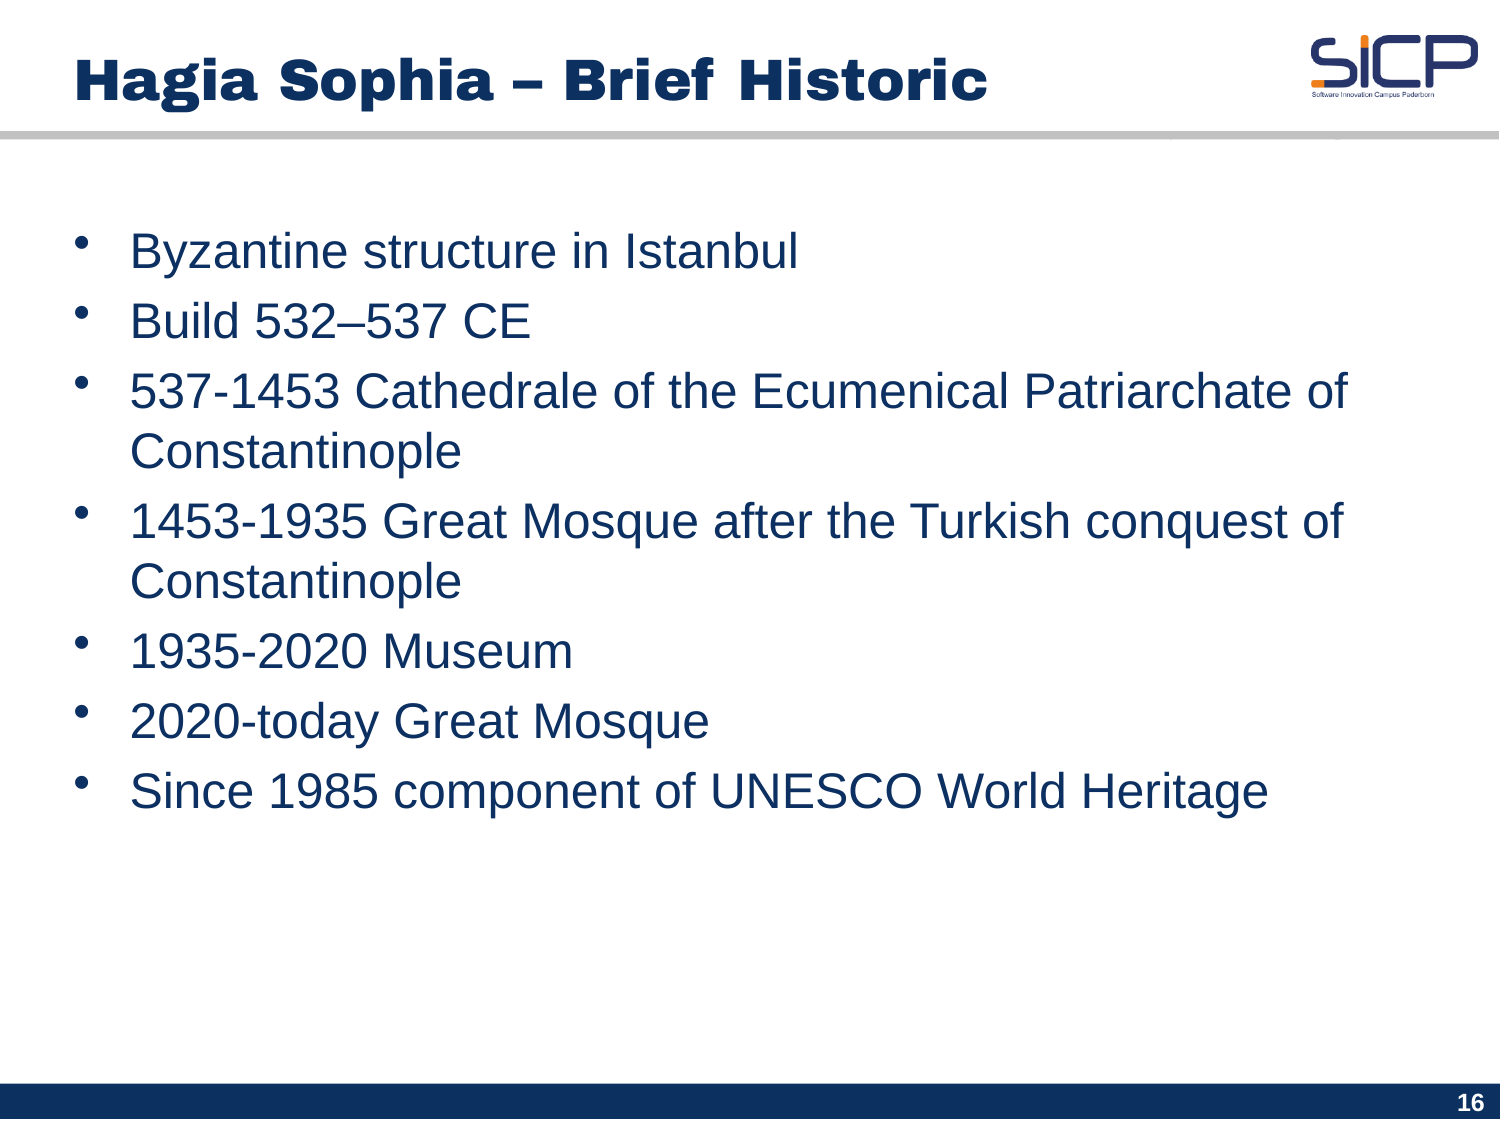

# Hagia Sophia – Brief Historic
Byzantine structure in Istanbul
Build 532–537 CE
537-1453 Cathedrale of the Ecumenical Patriarchate of Constantinople
1453-1935 Great Mosque after the Turkish conquest of Constantinople
1935-2020 Museum
2020-today Great Mosque
Since 1985 component of UNESCO World Heritage
16